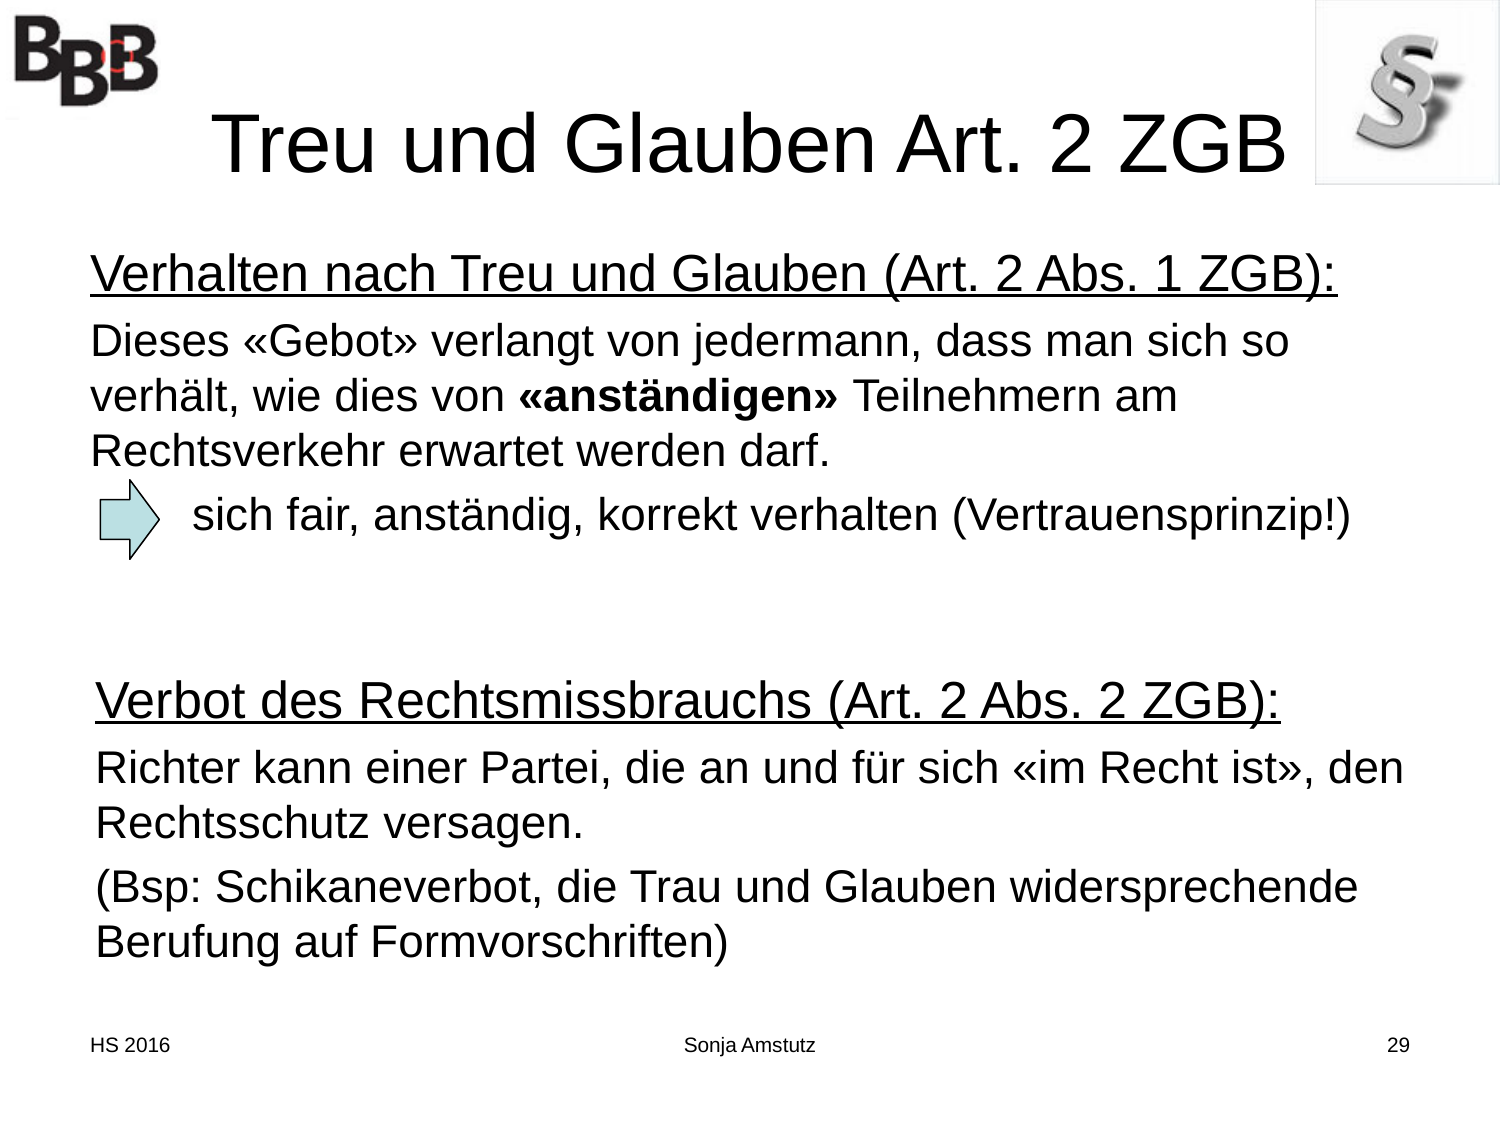

# Treu und Glauben Art. 2 ZGB
Verhalten nach Treu und Glauben (Art. 2 Abs. 1 ZGB):
Dieses «Gebot» verlangt von jedermann, dass man sich so verhält, wie dies von «anständigen» Teilnehmern am Rechtsverkehr erwartet werden darf.
        sich fair, anständig, korrekt verhalten (Vertrauensprinzip!)

Verbot des Rechtsmissbrauchs (Art. 2 Abs. 2 ZGB):
Richter kann einer Partei, die an und für sich «im Recht ist», den Rechtsschutz versagen.
(Bsp: Schikaneverbot, die Trau und Glauben widersprechende Berufung auf Formvorschriften)

HS 2016
Sonja Amstutz
29